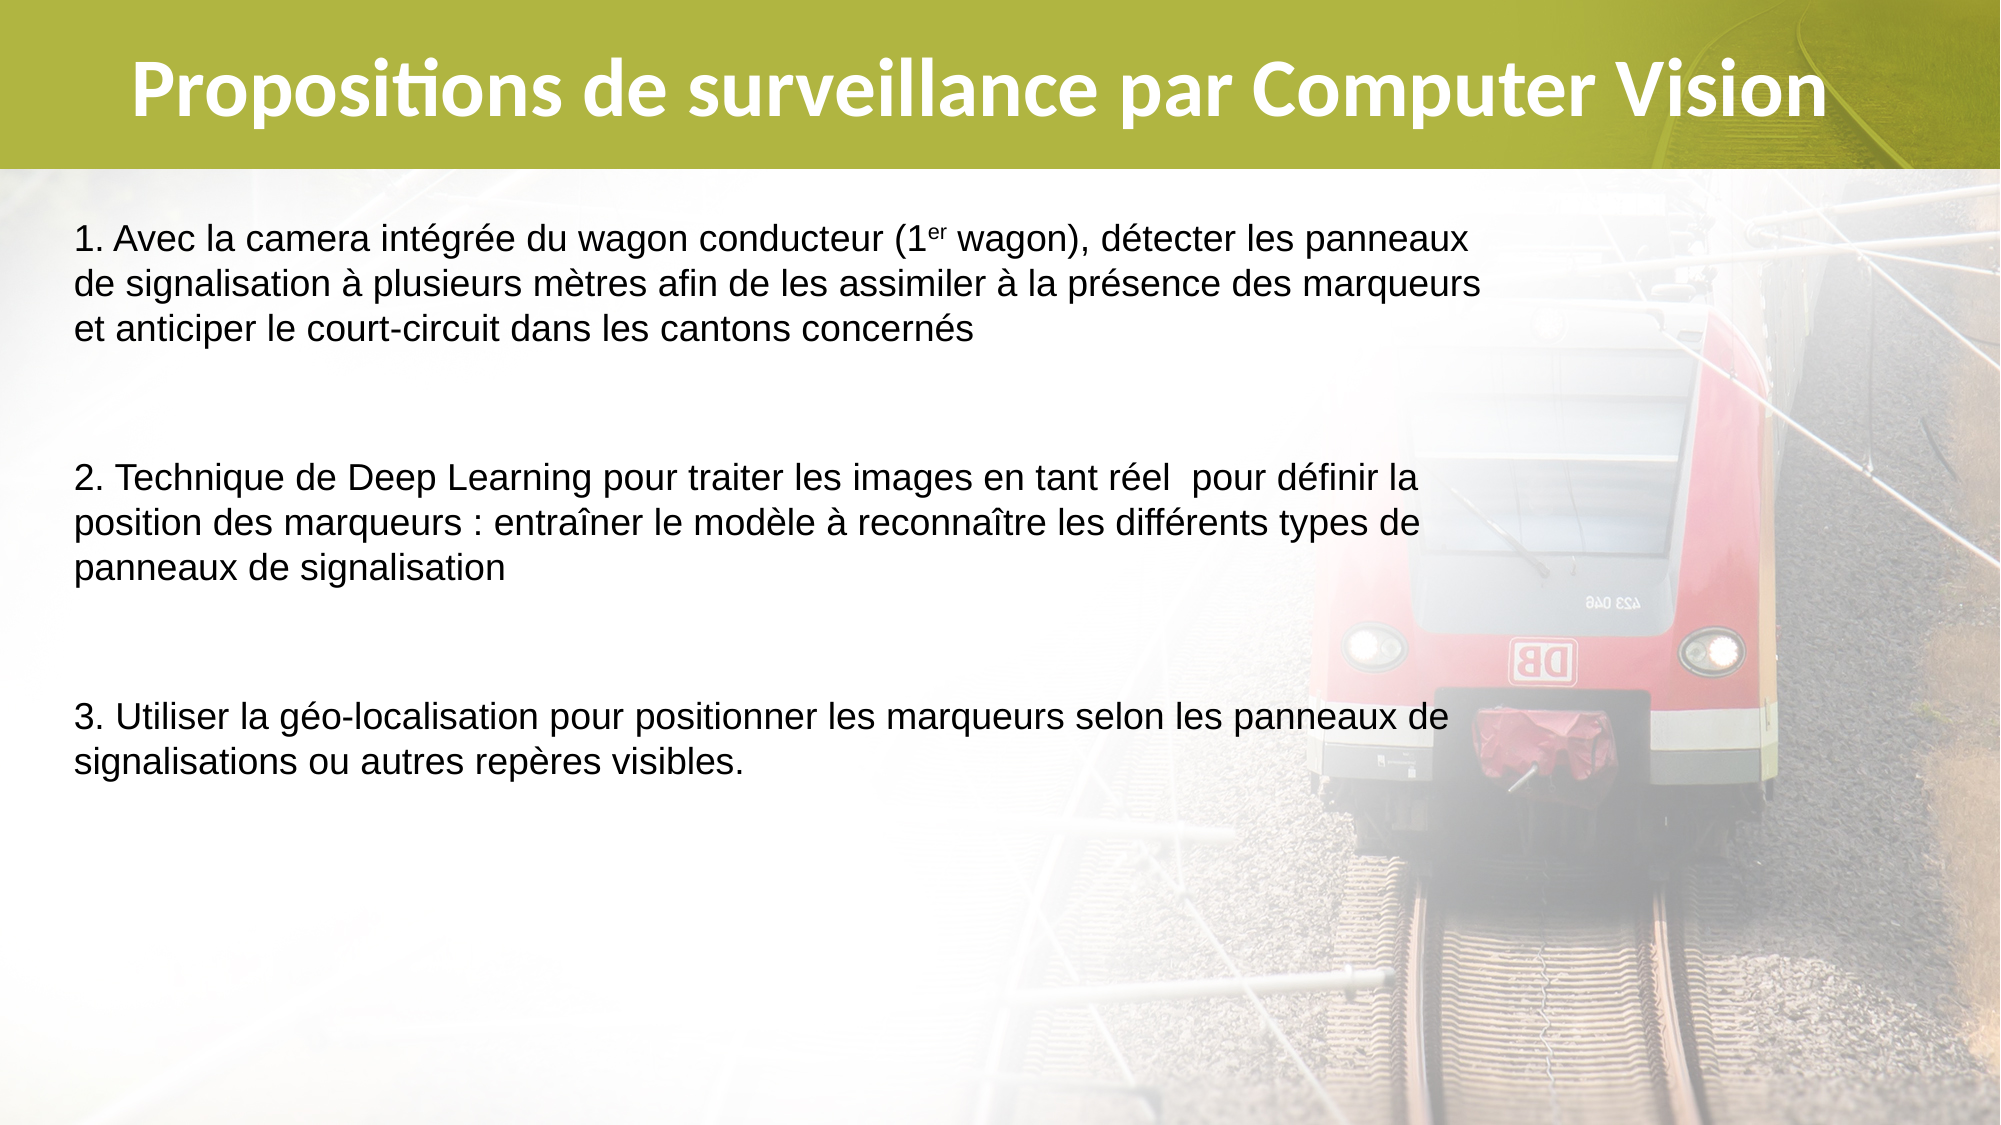

# Propositions de surveillance par Computer Vision
1. Avec la camera intégrée du wagon conducteur (1er wagon), détecter les panneaux de signalisation à plusieurs mètres afin de les assimiler à la présence des marqueurs et anticiper le court-circuit dans les cantons concernés

2. Technique de Deep Learning pour traiter les images en tant réel  pour définir la position des marqueurs : entraîner le modèle à reconnaître les différents types de panneaux de signalisation

3. Utiliser la géo-localisation pour positionner les marqueurs selon les panneaux de signalisations ou autres repères visibles.